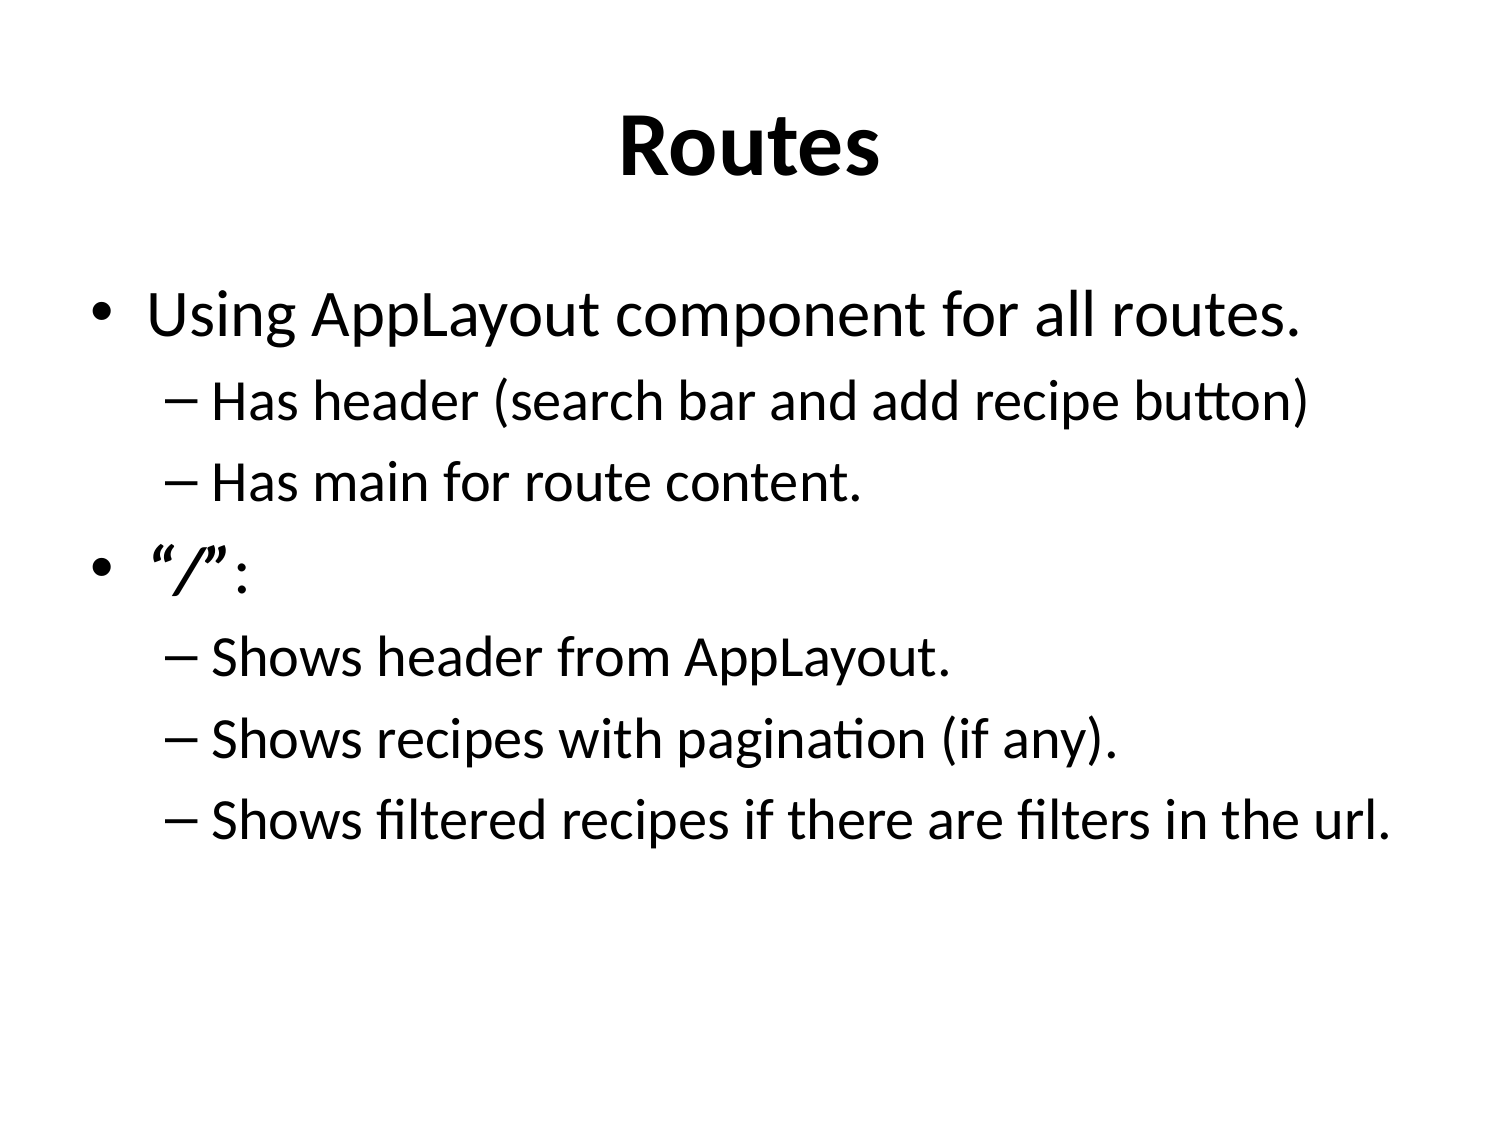

# Routes
Using AppLayout component for all routes.
Has header (search bar and add recipe button)
Has main for route content.
“/”:
Shows header from AppLayout.
Shows recipes with pagination (if any).
Shows filtered recipes if there are filters in the url.